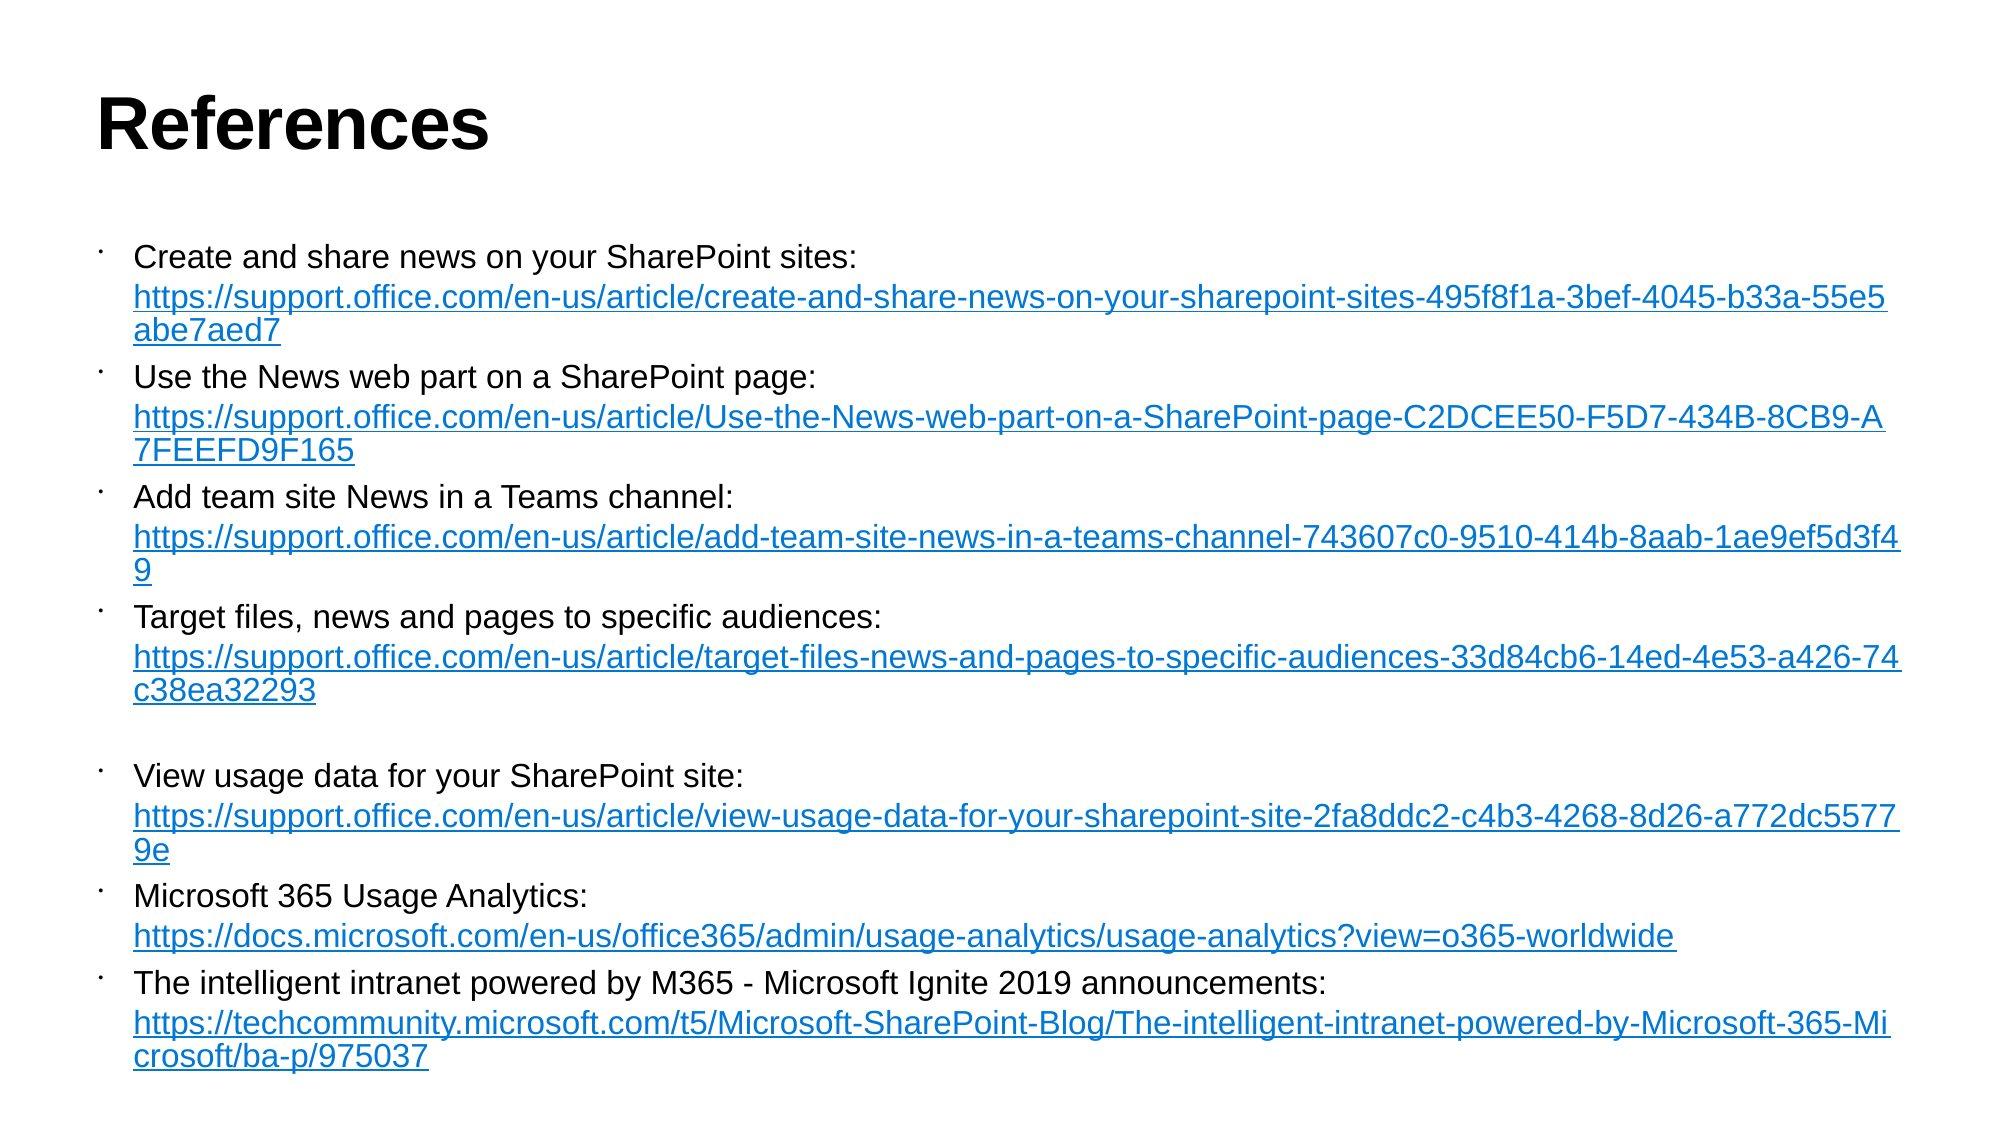

# References
Create and share news on your SharePoint sites: https://support.office.com/en-us/article/create-and-share-news-on-your-sharepoint-sites-495f8f1a-3bef-4045-b33a-55e5abe7aed7
Use the News web part on a SharePoint page: https://support.office.com/en-us/article/Use-the-News-web-part-on-a-SharePoint-page-C2DCEE50-F5D7-434B-8CB9-A7FEEFD9F165
Add team site News in a Teams channel: https://support.office.com/en-us/article/add-team-site-news-in-a-teams-channel-743607c0-9510-414b-8aab-1ae9ef5d3f49
Target files, news and pages to specific audiences: https://support.office.com/en-us/article/target-files-news-and-pages-to-specific-audiences-33d84cb6-14ed-4e53-a426-74c38ea32293
View usage data for your SharePoint site: https://support.office.com/en-us/article/view-usage-data-for-your-sharepoint-site-2fa8ddc2-c4b3-4268-8d26-a772dc55779e
Microsoft 365 Usage Analytics: https://docs.microsoft.com/en-us/office365/admin/usage-analytics/usage-analytics?view=o365-worldwide
The intelligent intranet powered by M365 - Microsoft Ignite 2019 announcements: https://techcommunity.microsoft.com/t5/Microsoft-SharePoint-Blog/The-intelligent-intranet-powered-by-Microsoft-365-Microsoft/ba-p/975037

GitHub repo for SharePoint News Reporting: https://aka.ms/SharePointNewsTelemetry
GitHub repo for extending news solution: https://aka.ms/newsworthy